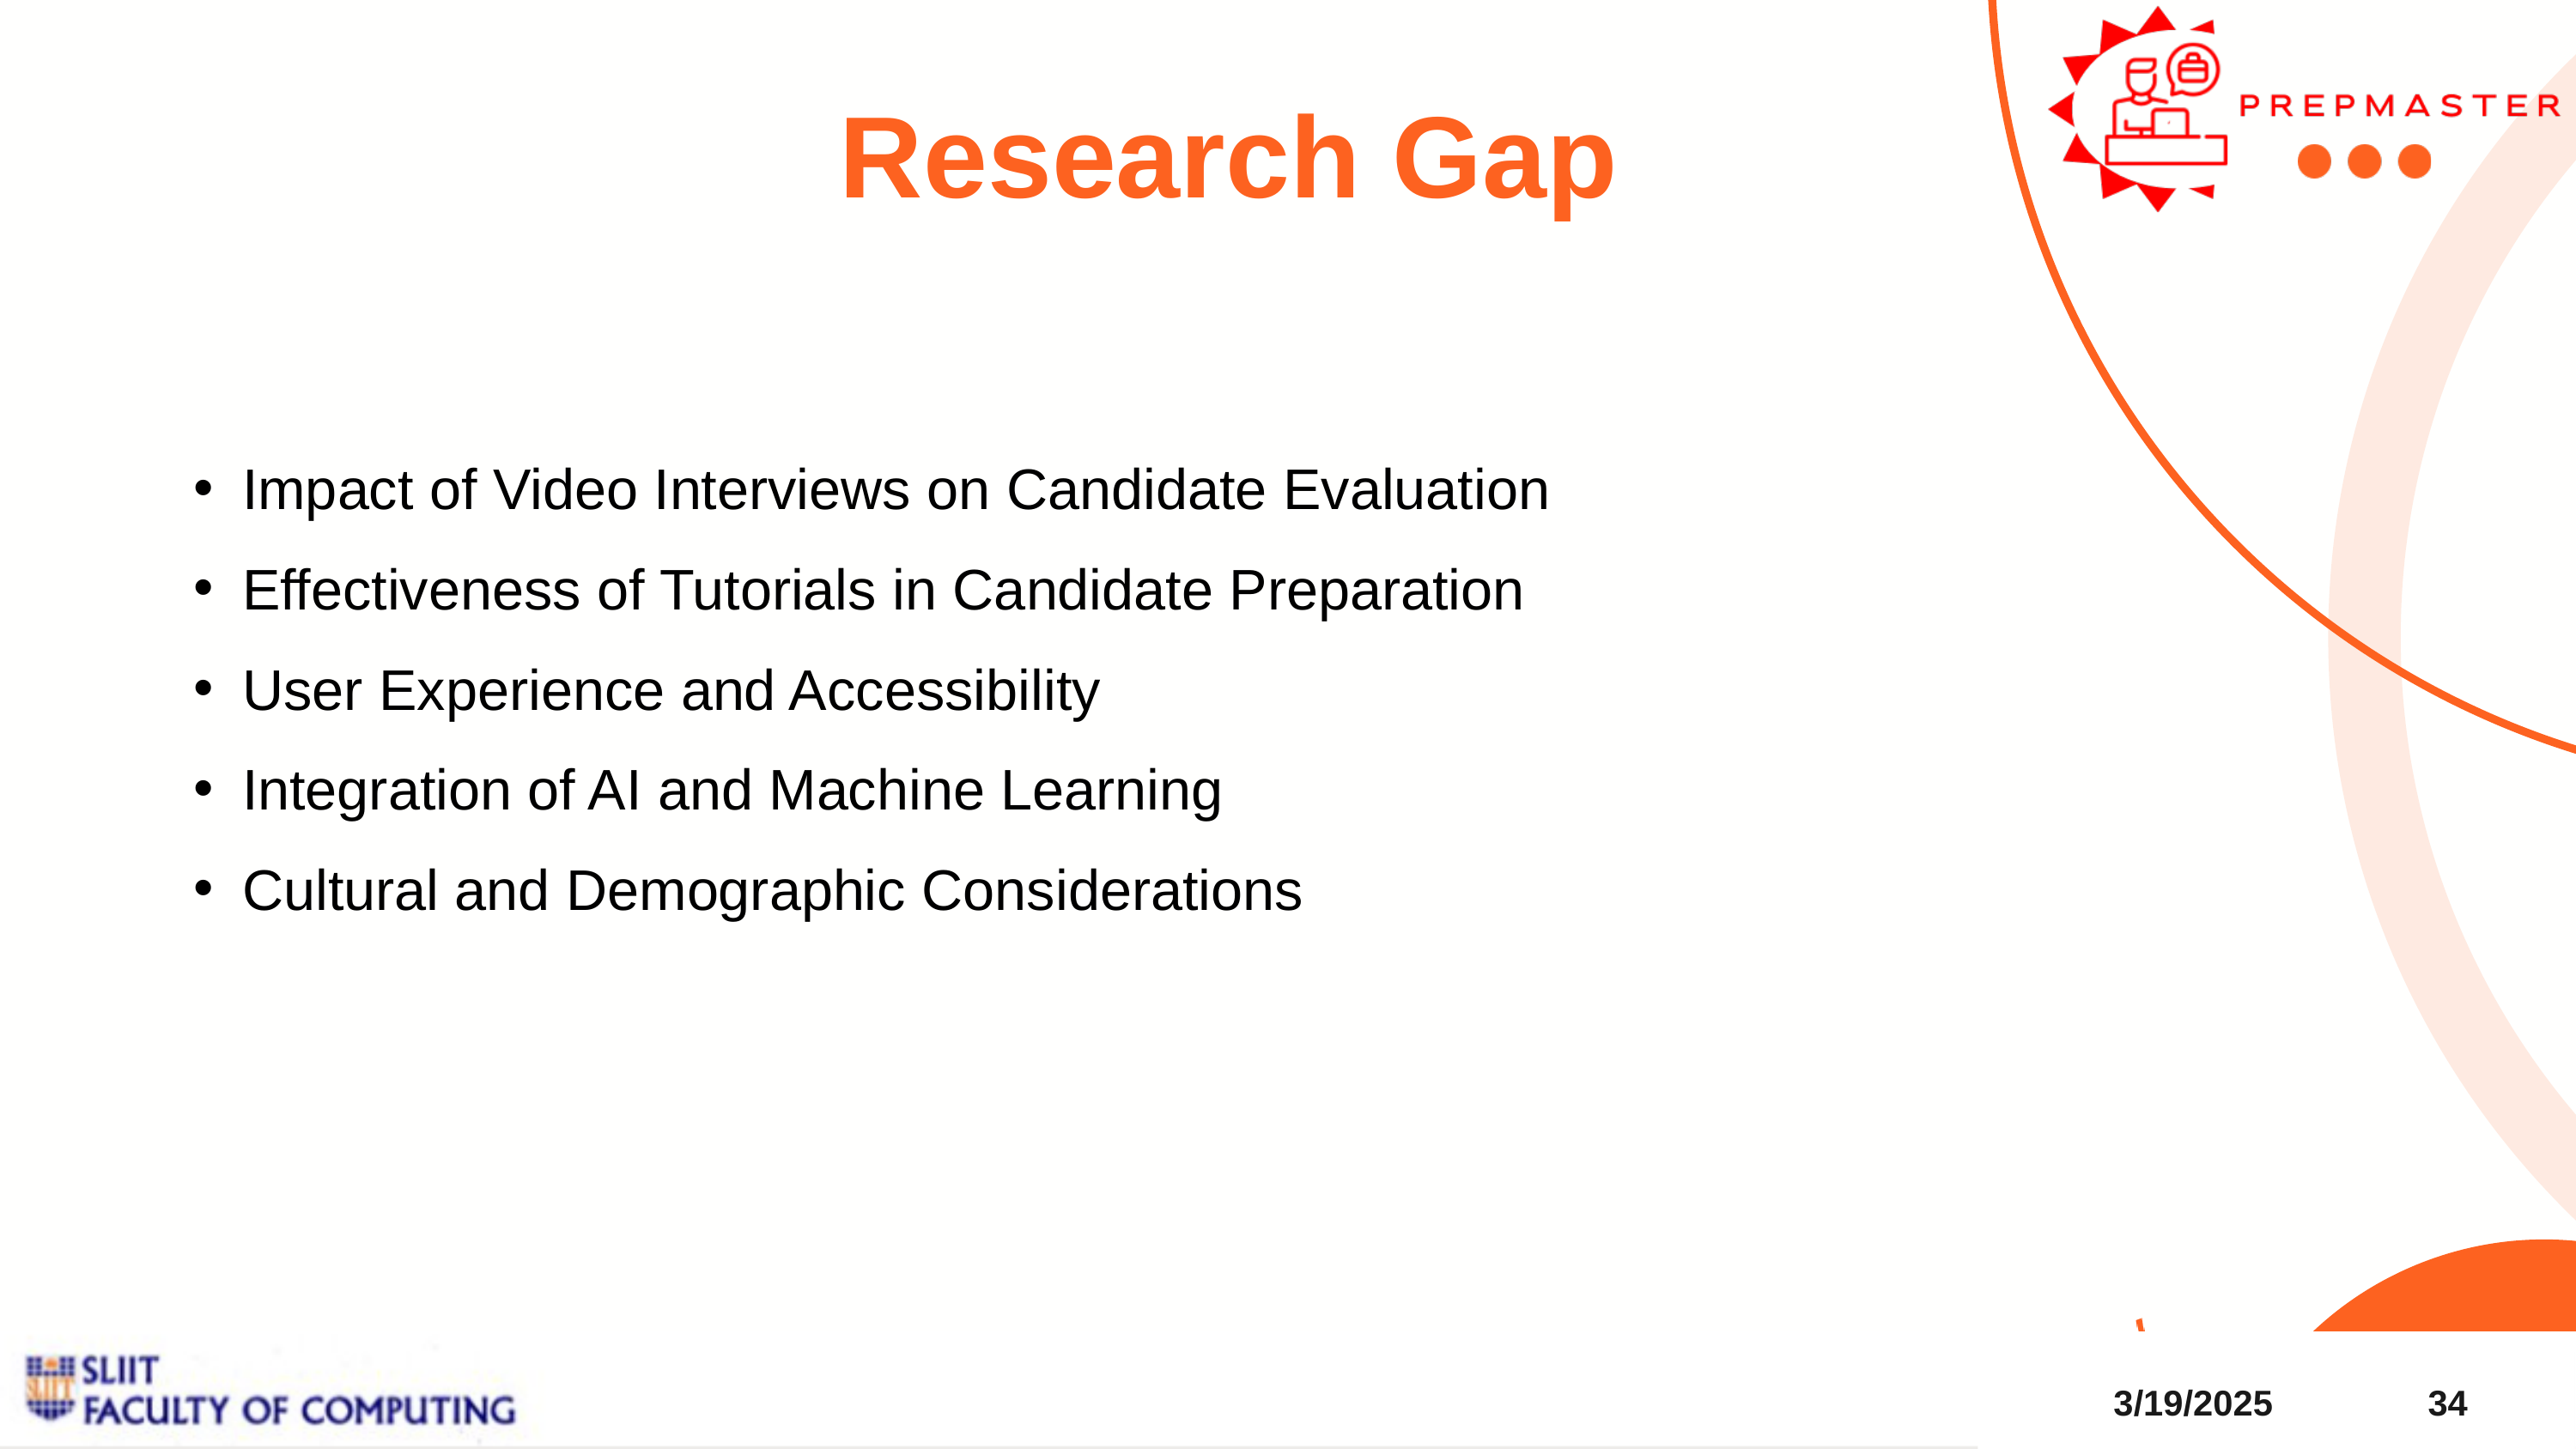

Research Gap

Impact of Video Interviews on Candidate Evaluation
Effectiveness of Tutorials in Candidate Preparation
User Experience and Accessibility
Integration of AI and Machine Learning
Cultural and Demographic Considerations

3/19/2025
34